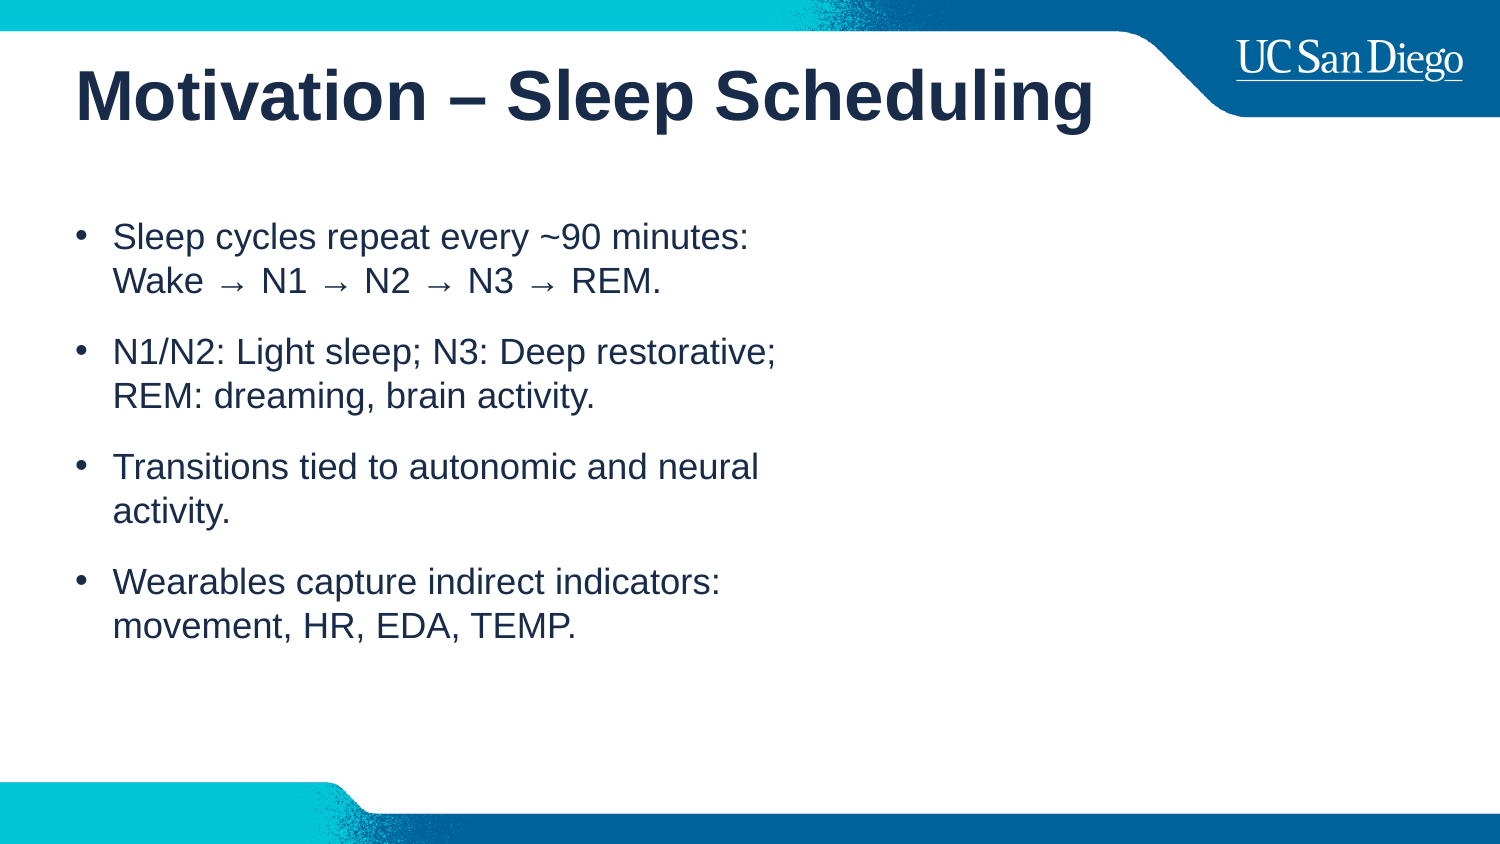

# Motivation – Sleep Scheduling
Sleep cycles repeat every ~90 minutes: Wake → N1 → N2 → N3 → REM.
N1/N2: Light sleep; N3: Deep restorative; REM: dreaming, brain activity.
Transitions tied to autonomic and neural activity.
Wearables capture indirect indicators: movement, HR, EDA, TEMP.